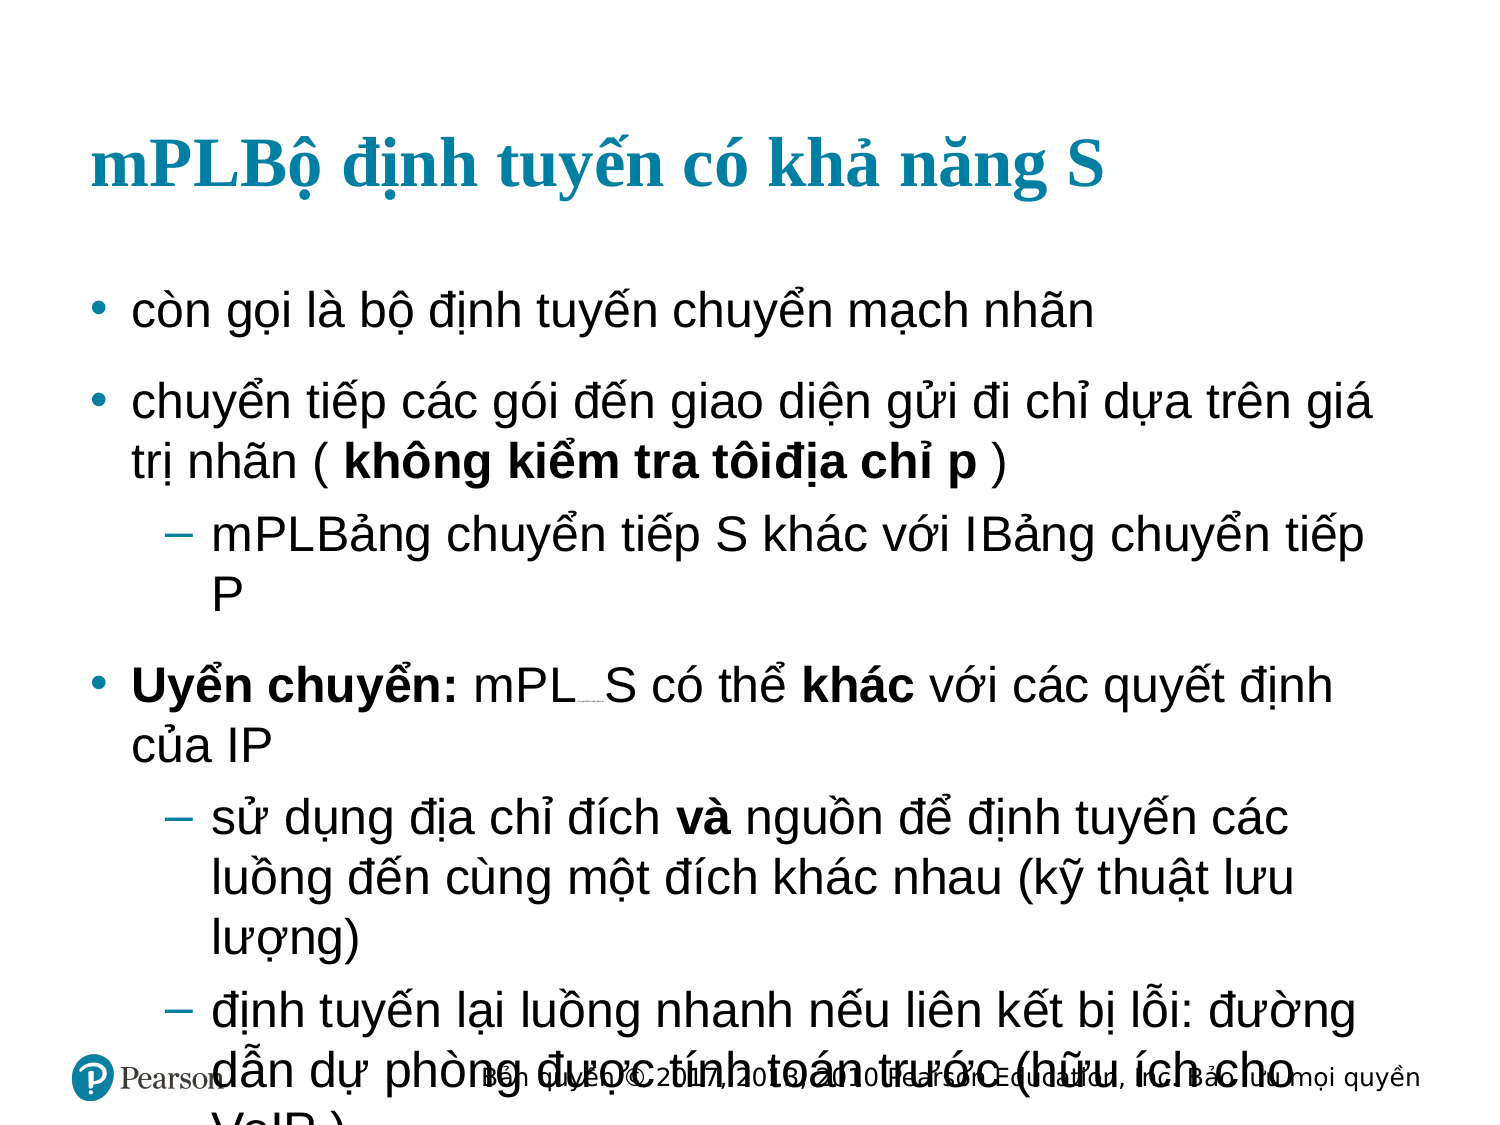

# m P L Bộ định tuyến có khả năng S
còn gọi là bộ định tuyến chuyển mạch nhãn
chuyển tiếp các gói đến giao diện gửi đi chỉ dựa trên giá trị nhãn ( không kiểm tra tôi địa chỉ p )
m P L Bảng chuyển tiếp S khác với I Bảng chuyển tiếp P
Uyển chuyển: m P L Các quyết định chuyển tiếp của S có thể khác với các quyết định của I P
sử dụng địa chỉ đích và nguồn để định tuyến các luồng đến cùng một đích khác nhau (kỹ thuật lưu lượng)
định tuyến lại luồng nhanh nếu liên kết bị lỗi: đường dẫn dự phòng được tính toán trước (hữu ích cho VoIP )